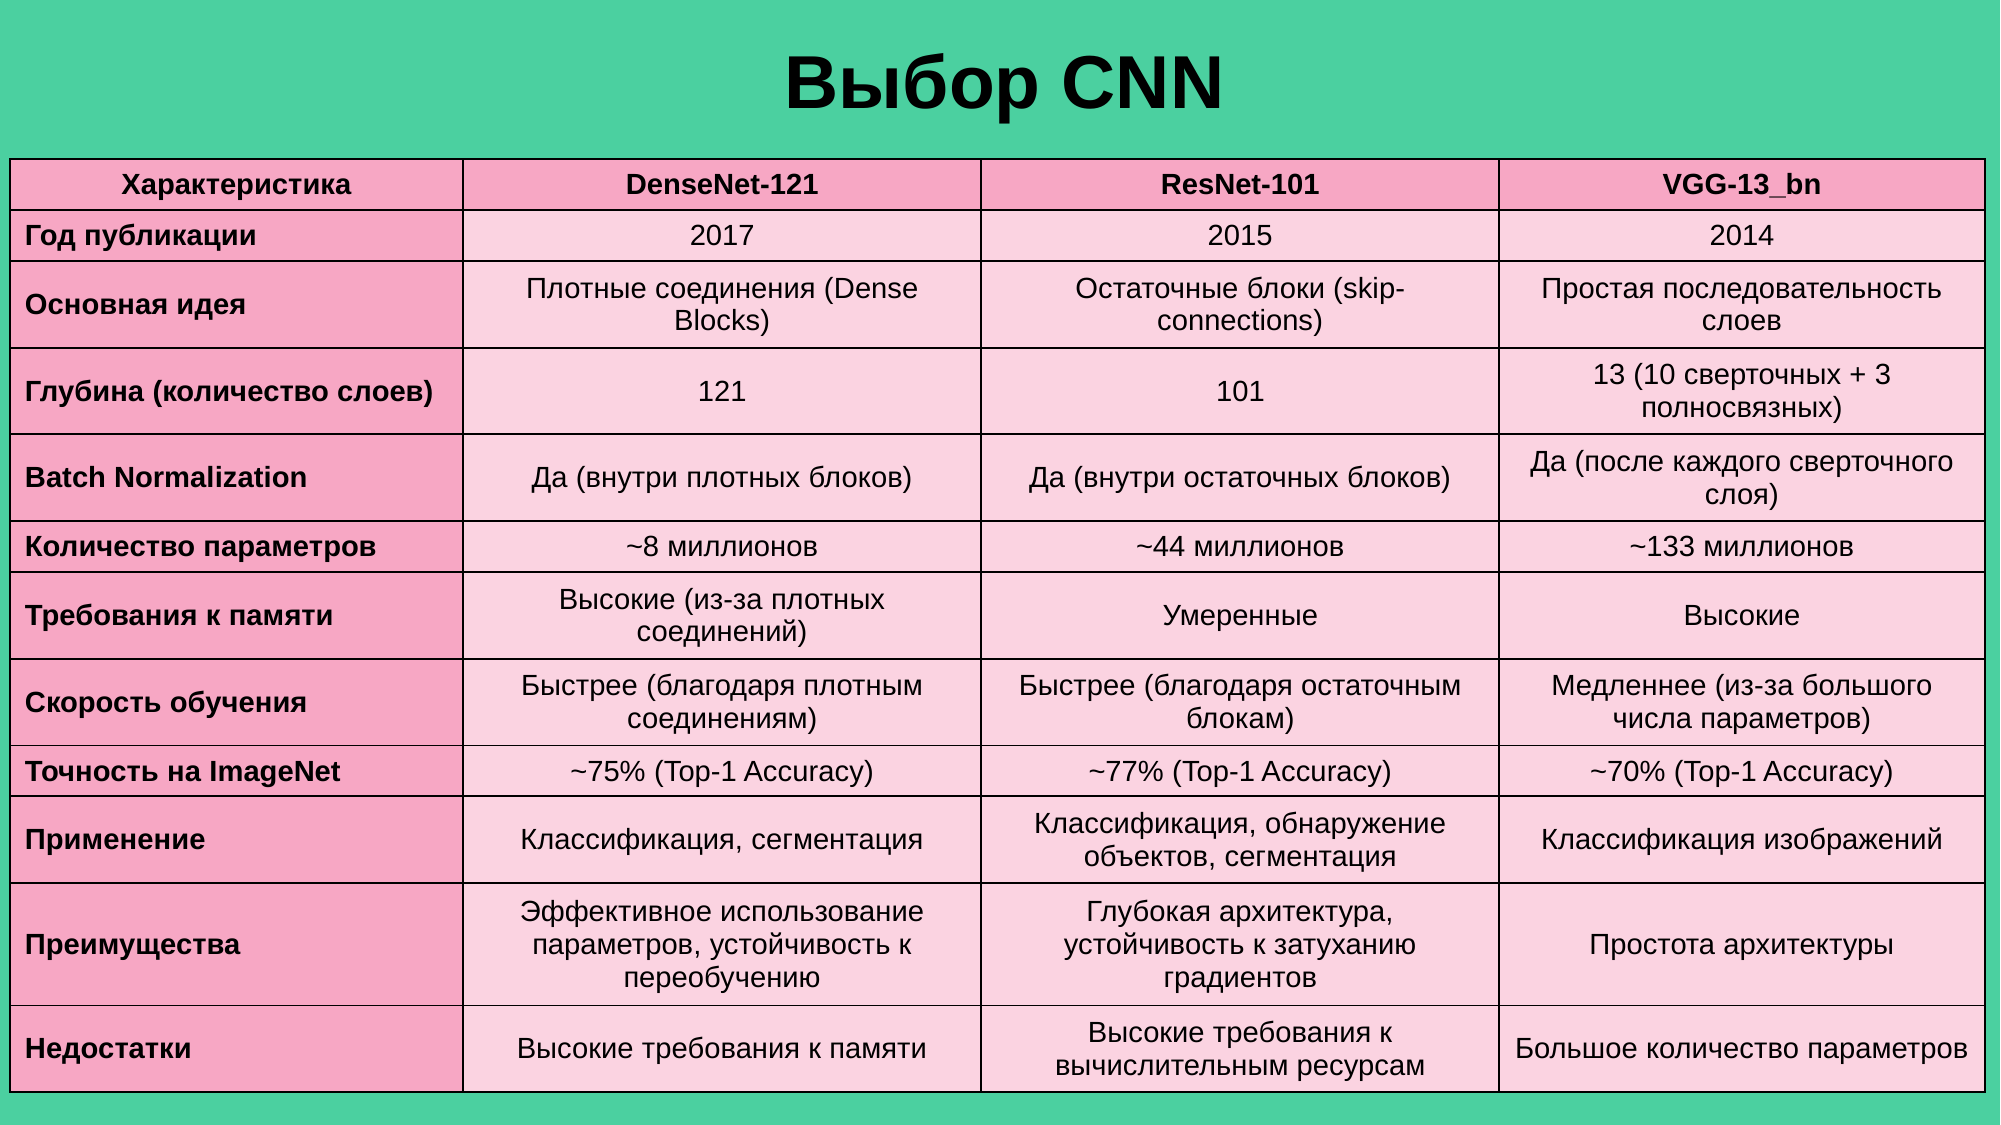

Выбор CNN
| Характеристика | DenseNet-121 | ResNet-101 | VGG-13\_bn |
| --- | --- | --- | --- |
| Год публикации | 2017 | 2015 | 2014 |
| Основная идея | Плотные соединения (Dense Blocks) | Остаточные блоки (skip-connections) | Простая последовательность слоев |
| Глубина (количество слоев) | 121 | 101 | 13 (10 сверточных + 3 полносвязных) |
| Batch Normalization | Да (внутри плотных блоков) | Да (внутри остаточных блоков) | Да (после каждого сверточного слоя) |
| Количество параметров | ~8 миллионов | ~44 миллионов | ~133 миллионов |
| Требования к памяти | Высокие (из-за плотных соединений) | Умеренные | Высокие |
| Скорость обучения | Быстрее (благодаря плотным соединениям) | Быстрее (благодаря остаточным блокам) | Медленнее (из-за большого числа параметров) |
| Точность на ImageNet | ~75% (Top-1 Accuracy) | ~77% (Top-1 Accuracy) | ~70% (Top-1 Accuracy) |
| Применение | Классификация, сегментация | Классификация, обнаружение объектов, сегментация | Классификация изображений |
| Преимущества | Эффективное использование параметров, устойчивость к переобучению | Глубокая архитектура, устойчивость к затуханию градиентов | Простота архитектуры |
| Недостатки | Высокие требования к памяти | Высокие требования к вычислительным ресурсам | Большое количество параметров |